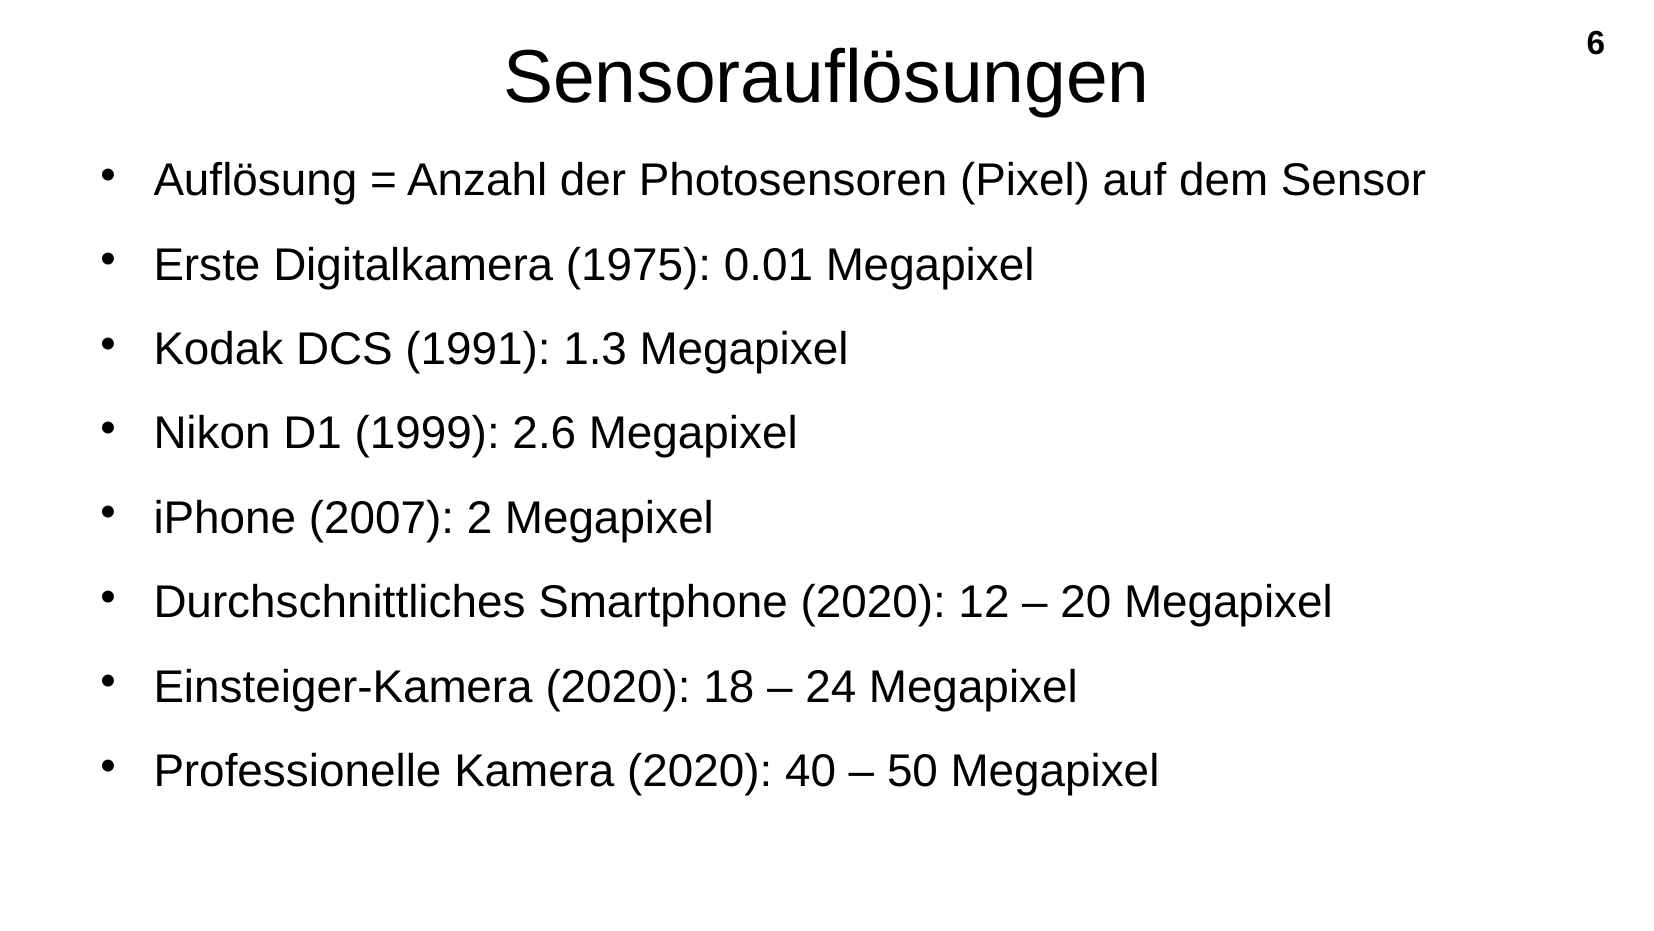

Sensorauflösungen
Auflösung = Anzahl der Photosensoren (Pixel) auf dem Sensor
Erste Digitalkamera (1975): 0.01 Megapixel
Kodak DCS (1991): 1.3 Megapixel
Nikon D1 (1999): 2.6 Megapixel
iPhone (2007): 2 Megapixel
Durchschnittliches Smartphone (2020): 12 – 20 Megapixel
Einsteiger-Kamera (2020): 18 – 24 Megapixel
Professionelle Kamera (2020): 40 – 50 Megapixel